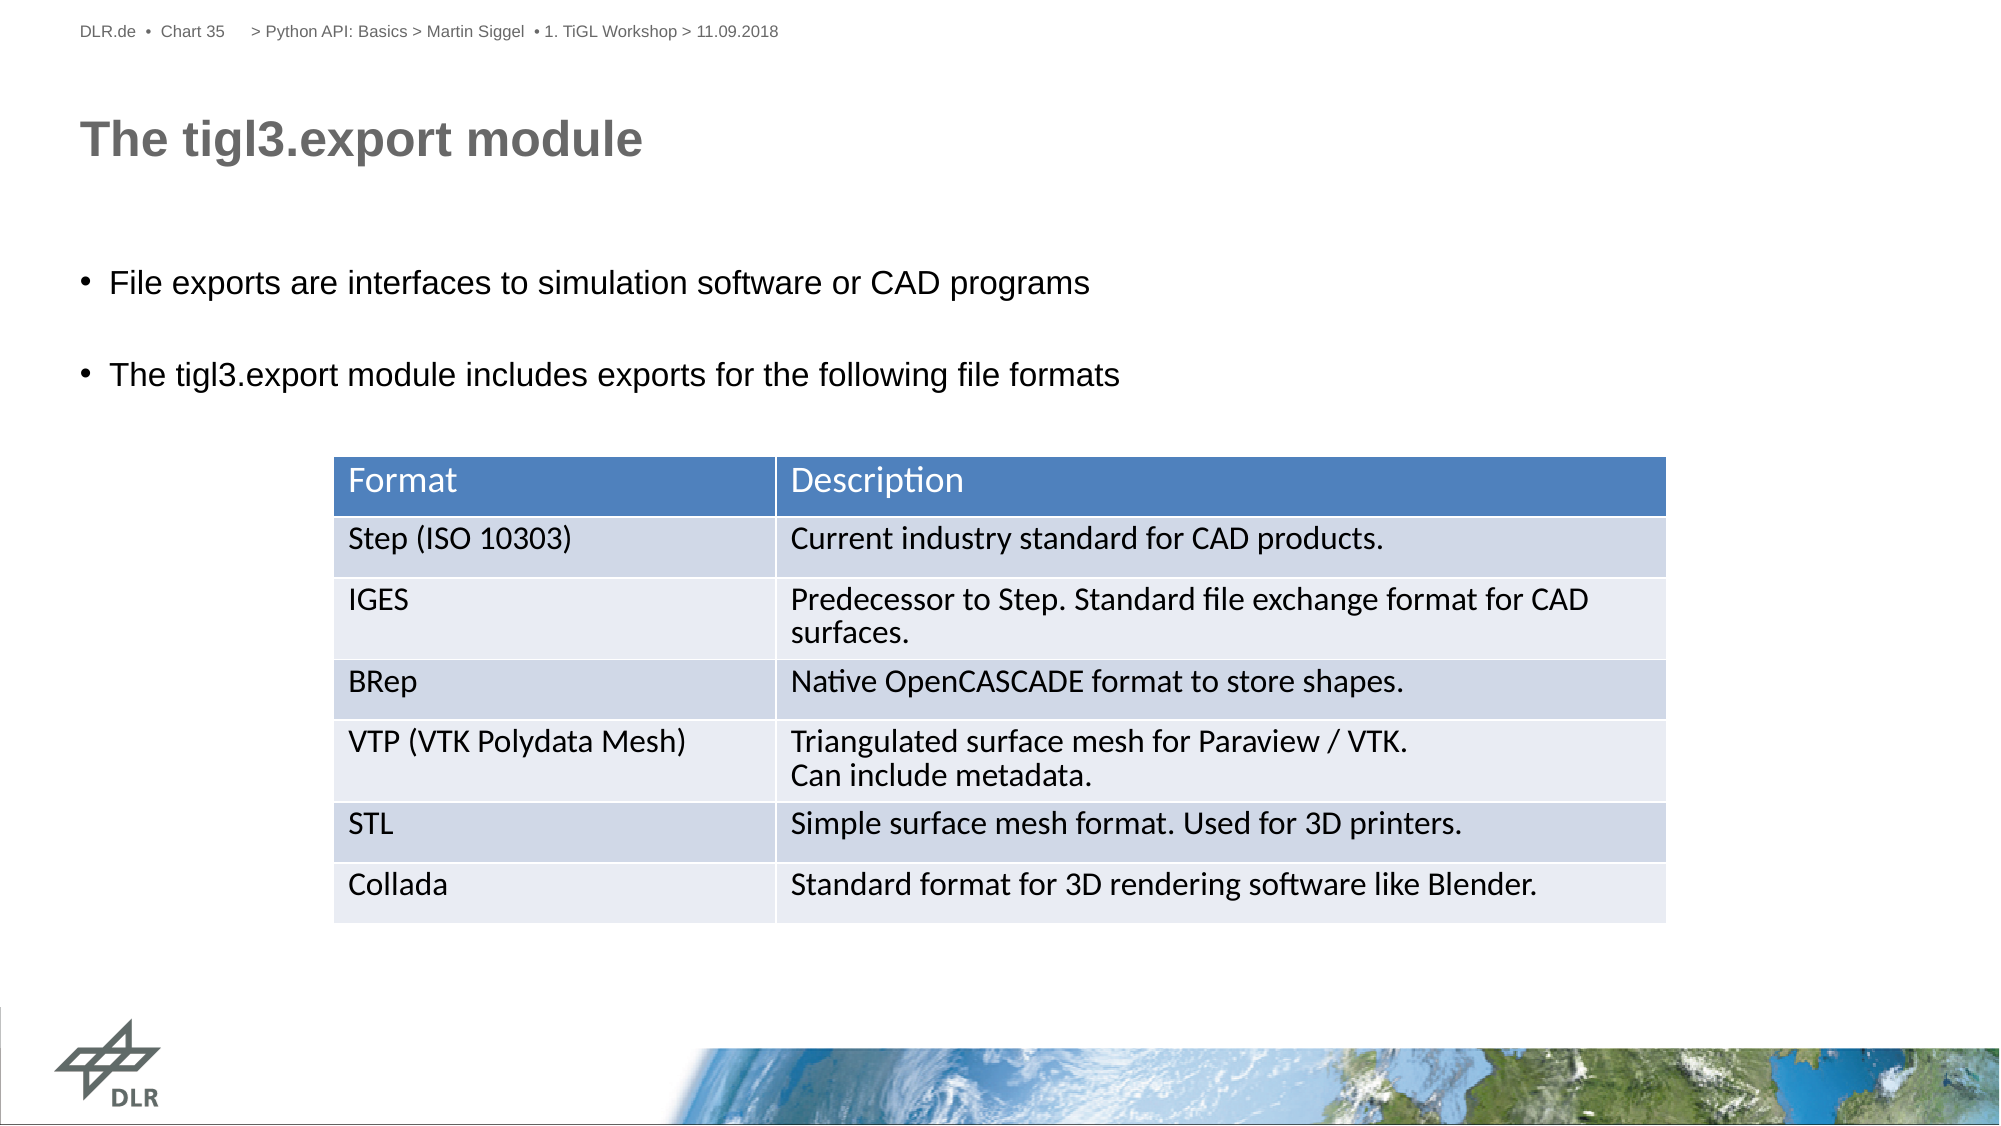

DLR.de  •  Chart 35
> Python API: Basics > Martin Siggel  • 1. TiGL Workshop > 11.09.2018
# The tigl3.export module
File exports are interfaces to simulation software or CAD programs

The tigl3.export module includes exports for the following file formats

| Format | Description |
| --- | --- |
| Step (ISO 10303) | Current industry standard for CAD products. |
| IGES | Predecessor to Step. Standard file exchange format for CAD surfaces. |
| BRep | Native OpenCASCADE format to store shapes. |
| VTP (VTK Polydata Mesh) | Triangulated surface mesh for Paraview / VTK. Can include metadata. |
| STL | Simple surface mesh format. Used for 3D printers. |
| Collada | Standard format for 3D rendering software like Blender. |